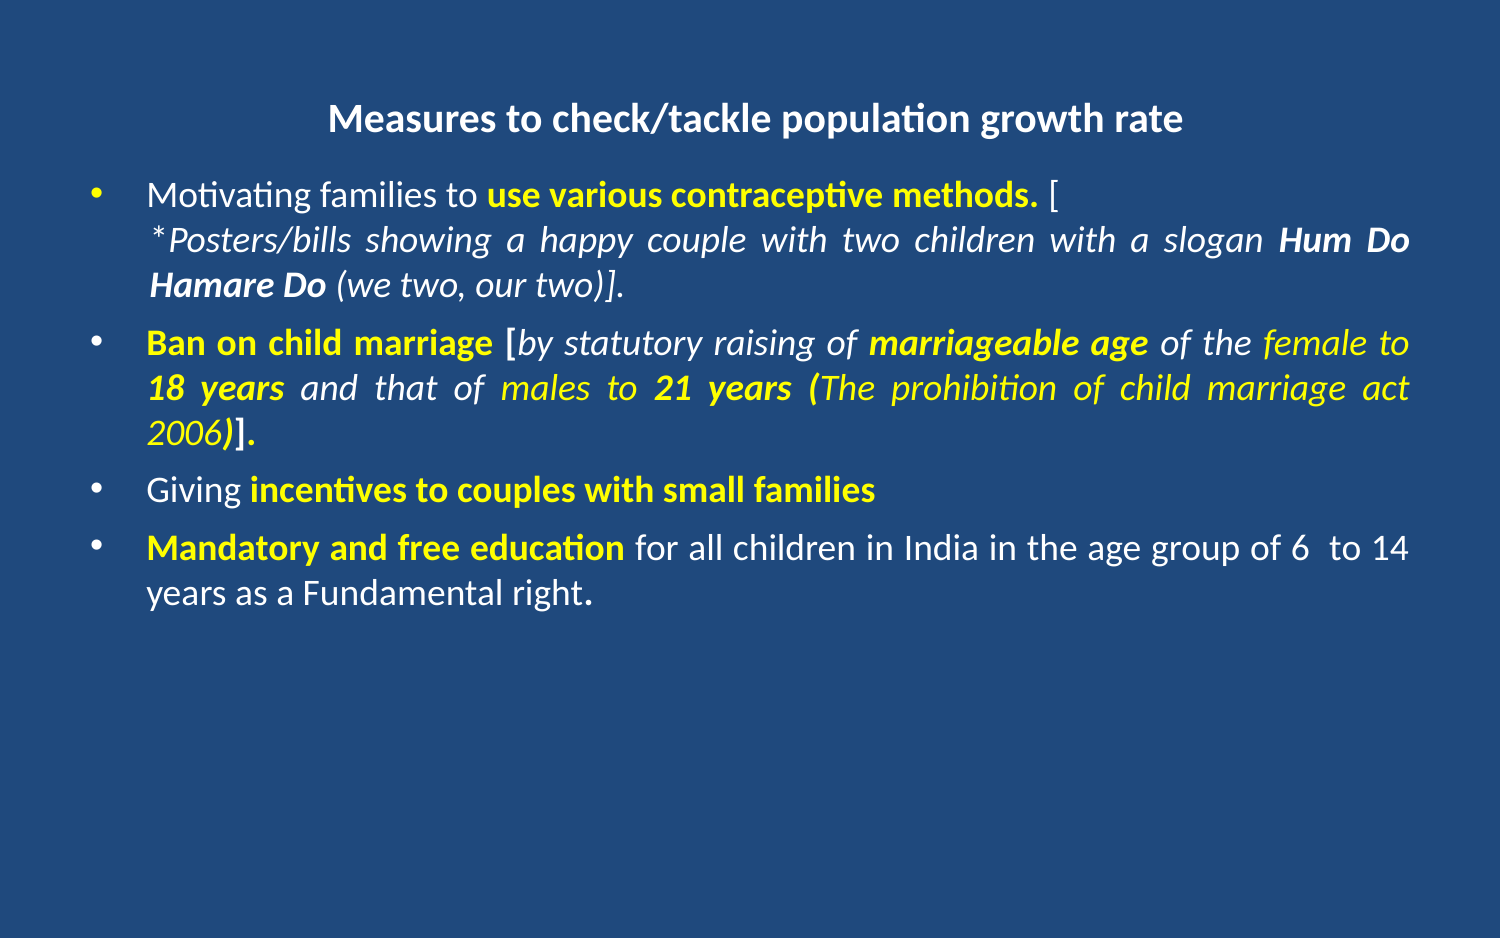

# Measures to check/tackle population growth rate
Motivating families to use various contraceptive methods. [
*Posters/bills showing a happy couple with two children with a slogan Hum Do Hamare Do (we two, our two)].
Ban on child marriage [by statutory raising of marriageable age of the female to 18 years and that of males to 21 years (The prohibition of child marriage act 2006)].
Giving incentives to couples with small families
Mandatory and free education for all children in India in the age group of 6  to 14 years as a Fundamental right.